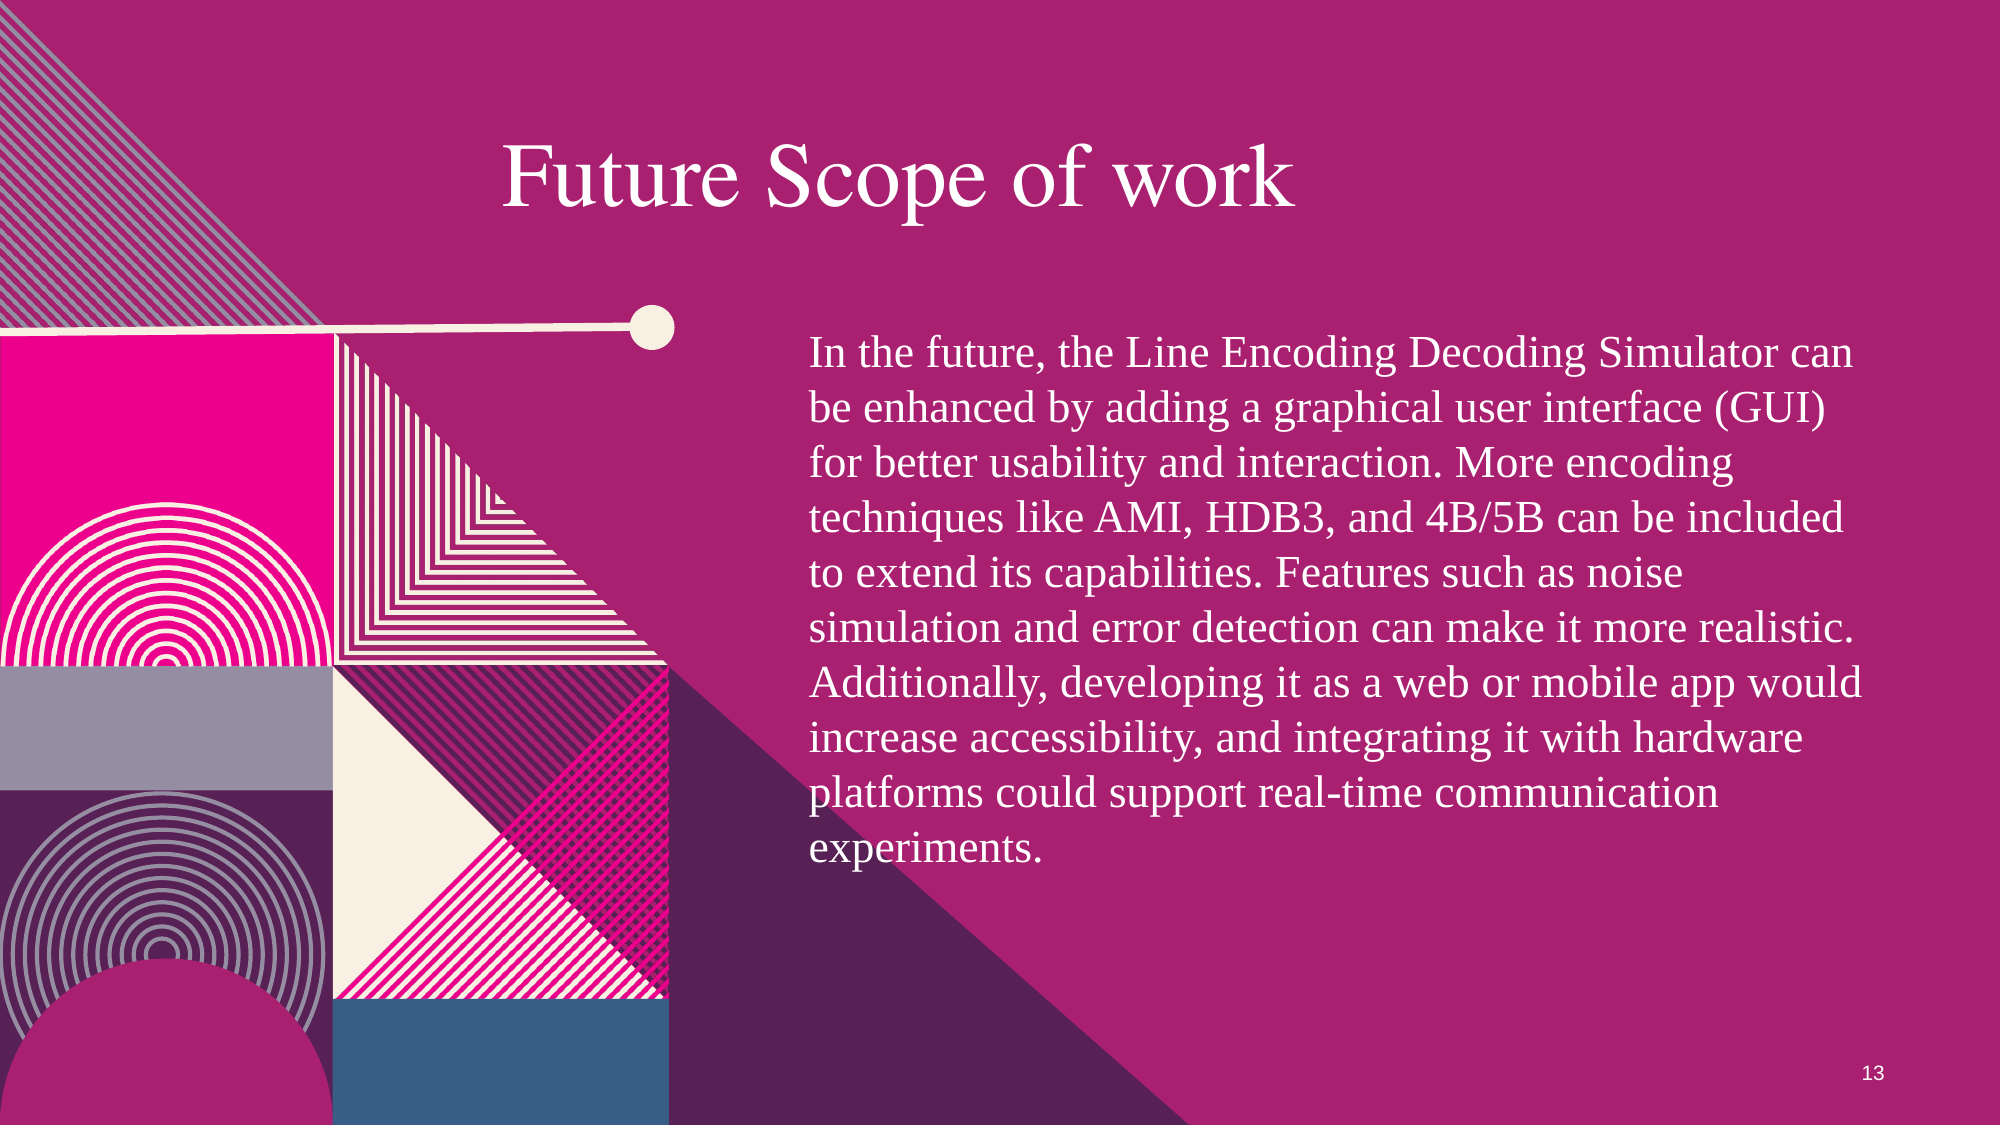

Future Scope of work
In the future, the Line Encoding Decoding Simulator can be enhanced by adding a graphical user interface (GUI) for better usability and interaction. More encoding techniques like AMI, HDB3, and 4B/5B can be included to extend its capabilities. Features such as noise simulation and error detection can make it more realistic. Additionally, developing it as a web or mobile app would increase accessibility, and integrating it with hardware platforms could support real-time communication experiments.
13